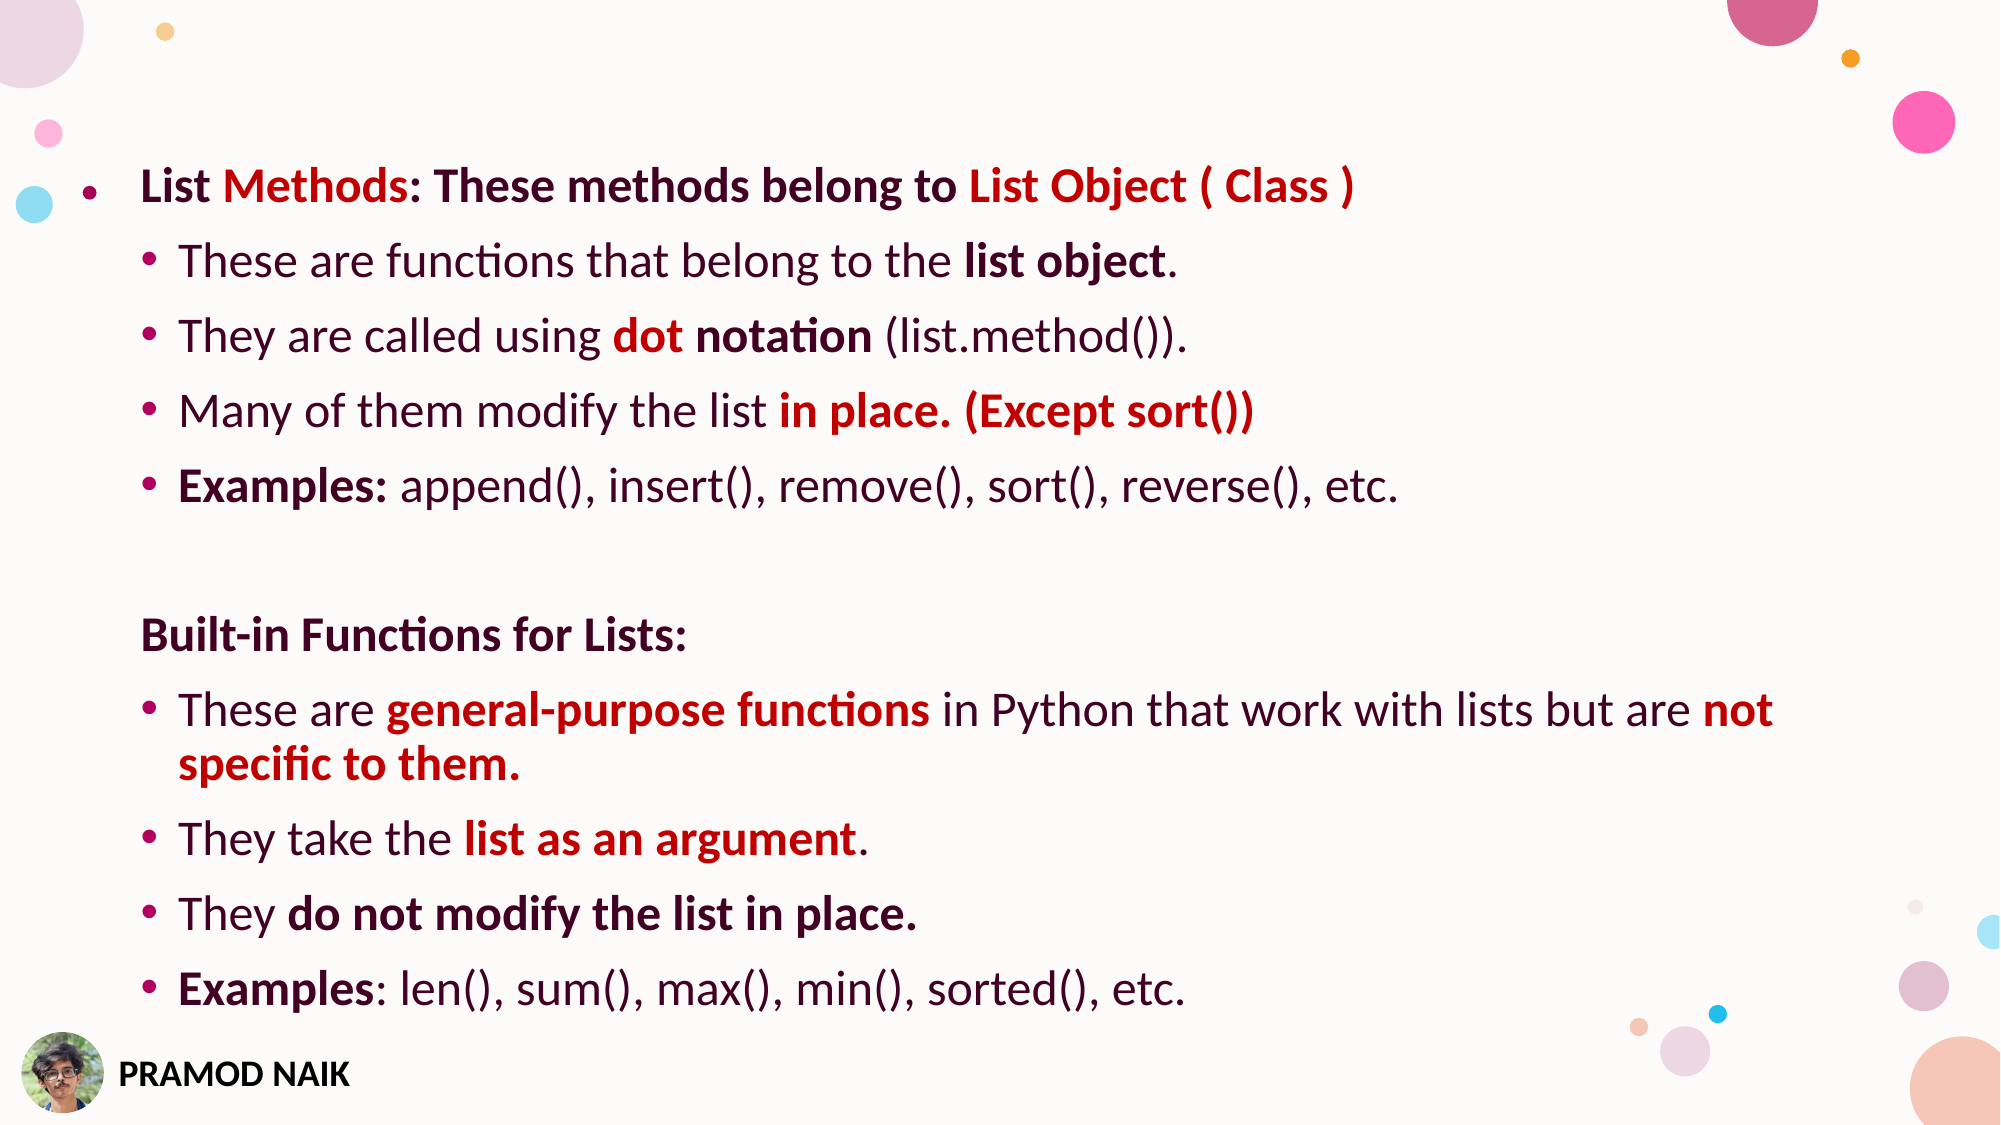

List Methods: These methods belong to List Object ( Class )
These are functions that belong to the list object.
They are called using dot notation (list.method()).
Many of them modify the list in place. (Except sort())
Examples: append(), insert(), remove(), sort(), reverse(), etc.

Built-in Functions for Lists:
These are general-purpose functions in Python that work with lists but are not specific to them.
They take the list as an argument.
They do not modify the list in place.
Examples: len(), sum(), max(), min(), sorted(), etc.